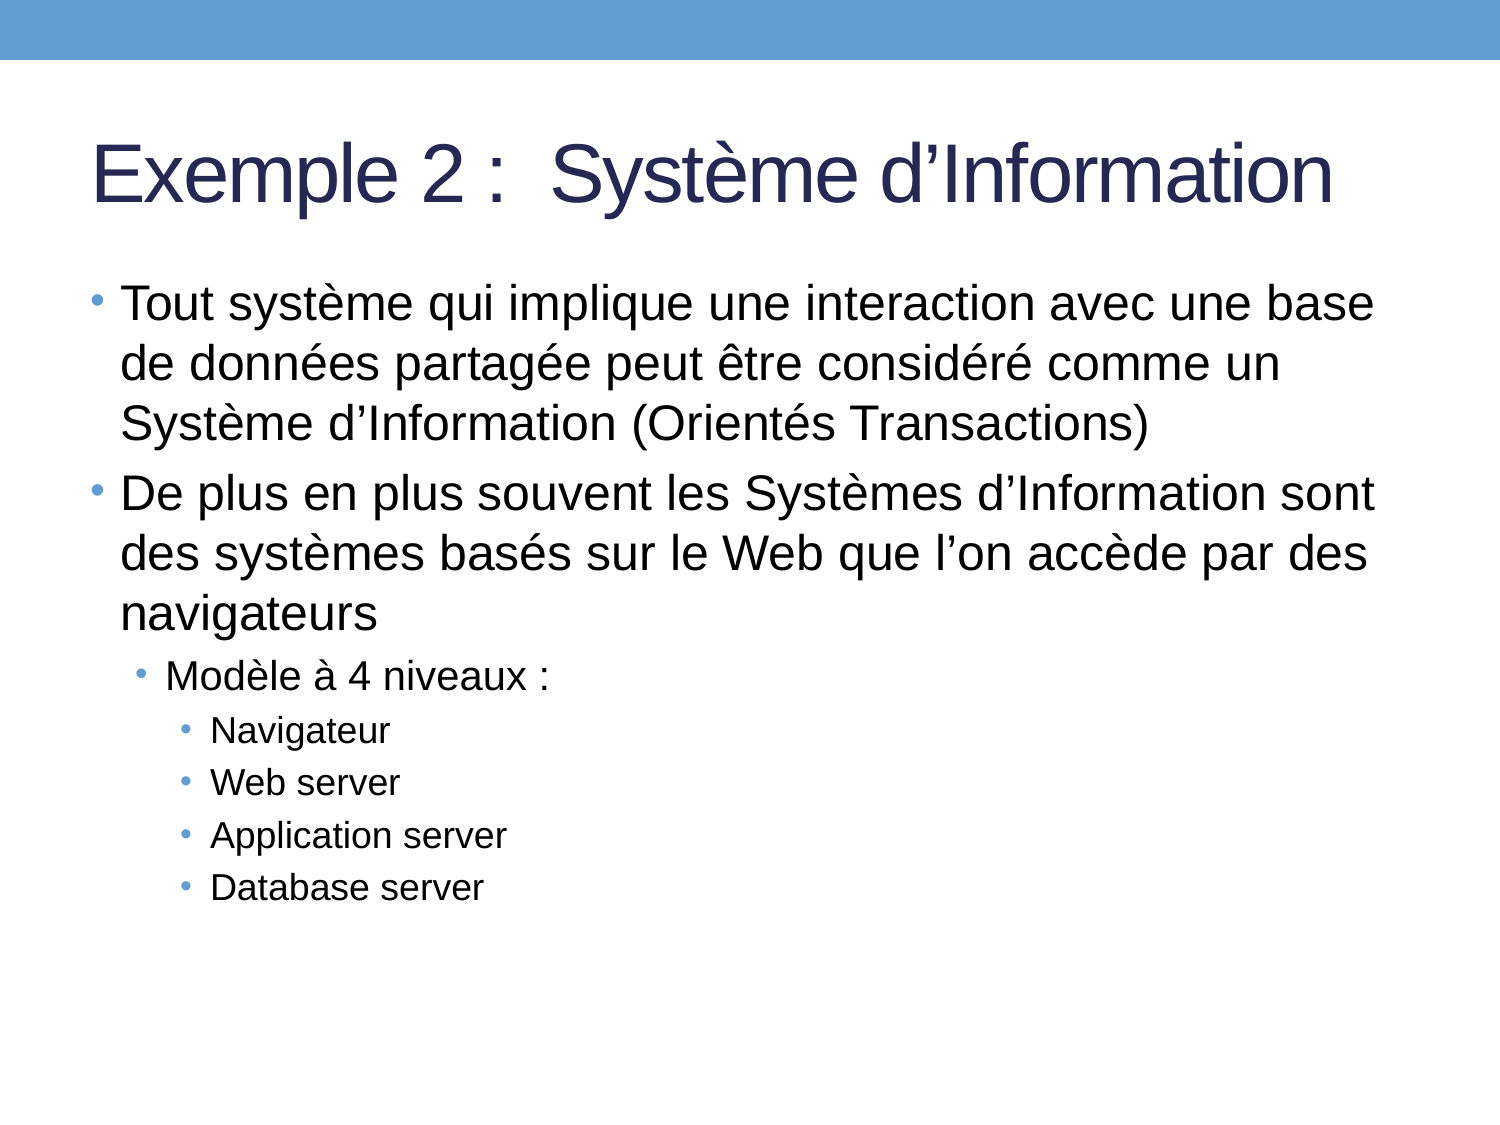

# Exemple 2 :  Système d’Information
Tout système qui implique une interaction avec une base de données partagée peut être considéré comme un Système d’Information (Orientés Transactions)
De plus en plus souvent les Systèmes d’Information sont des systèmes basés sur le Web que l’on accède par des navigateurs
Modèle à 4 niveaux :
Navigateur
Web server
Application server
Database server